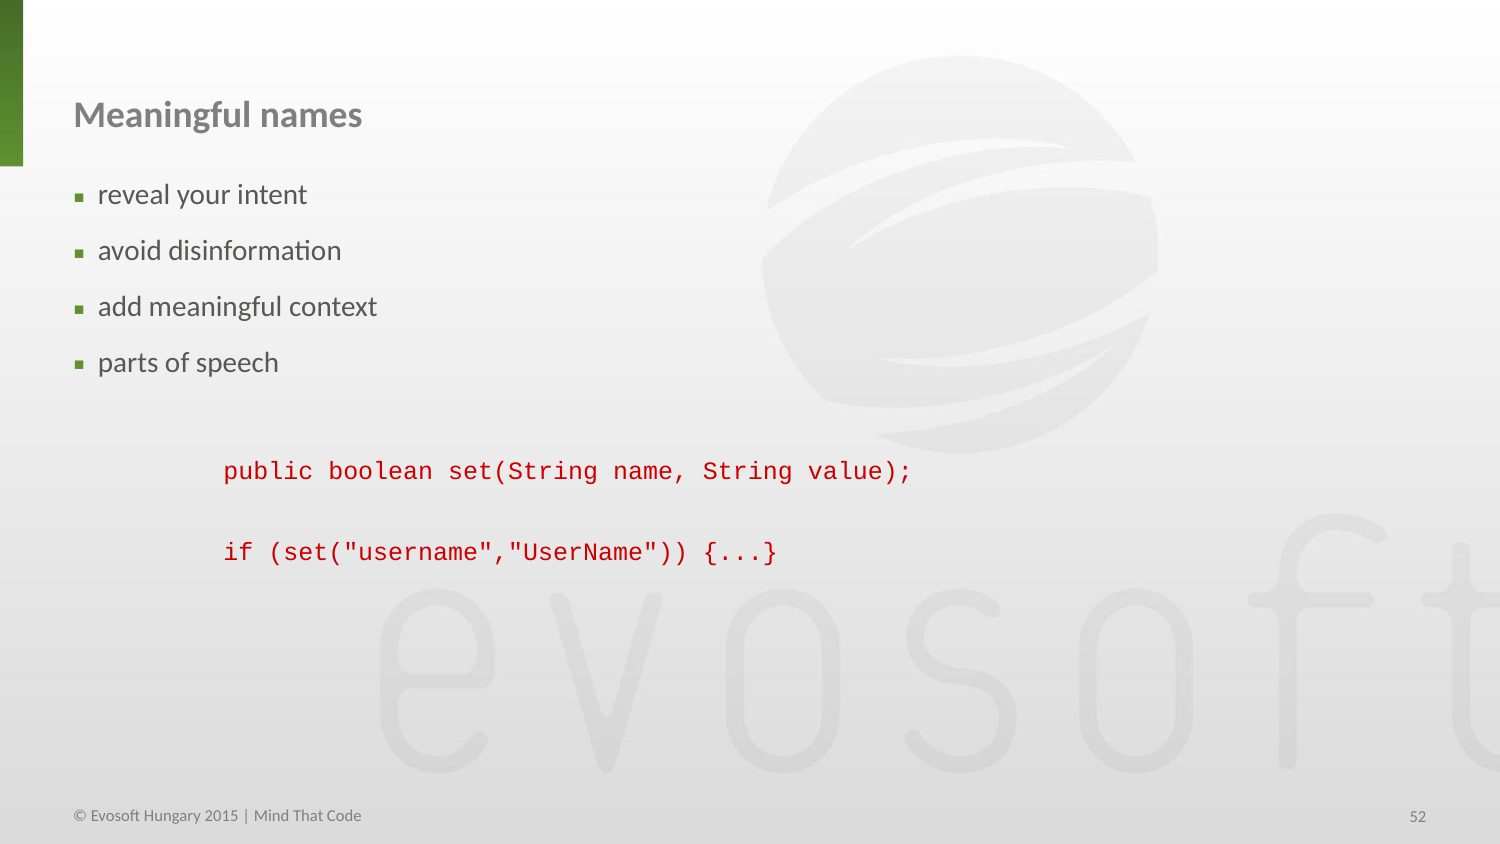

Meaningful names
  reveal your intent
  avoid disinformation
  add meaningful context
  parts of speech

	public boolean set(String name, String value);

	if (set("username","UserName")) {...}